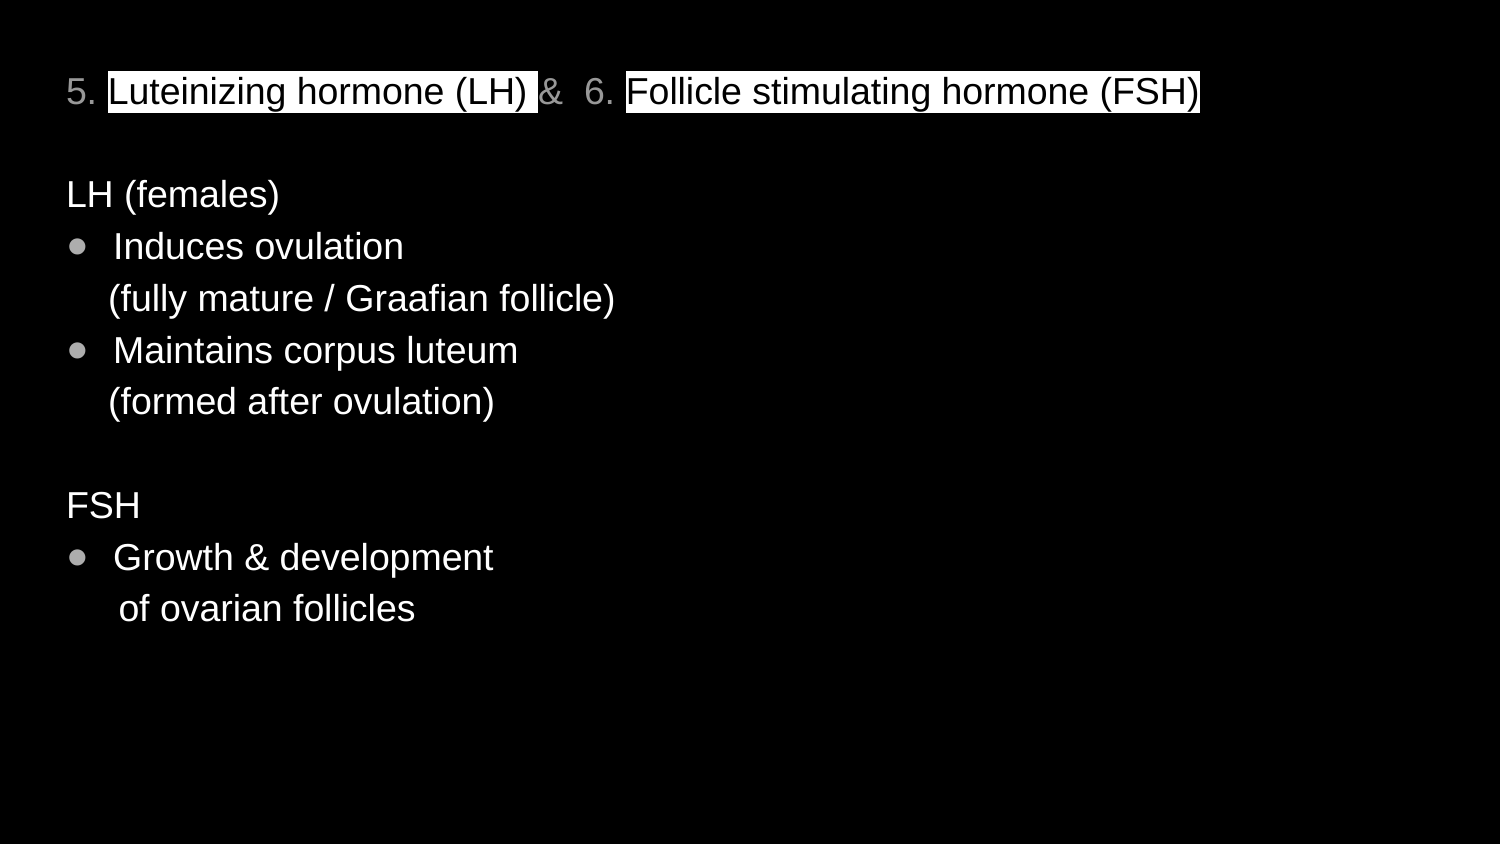

5. Luteinizing hormone (LH) &  6. Follicle stimulating hormone (FSH)

LH (females)
Induces ovulation
    (fully mature / Graafian follicle)
Maintains corpus luteum
    (formed after ovulation)

FSH
Growth & development
     of ovarian follicles